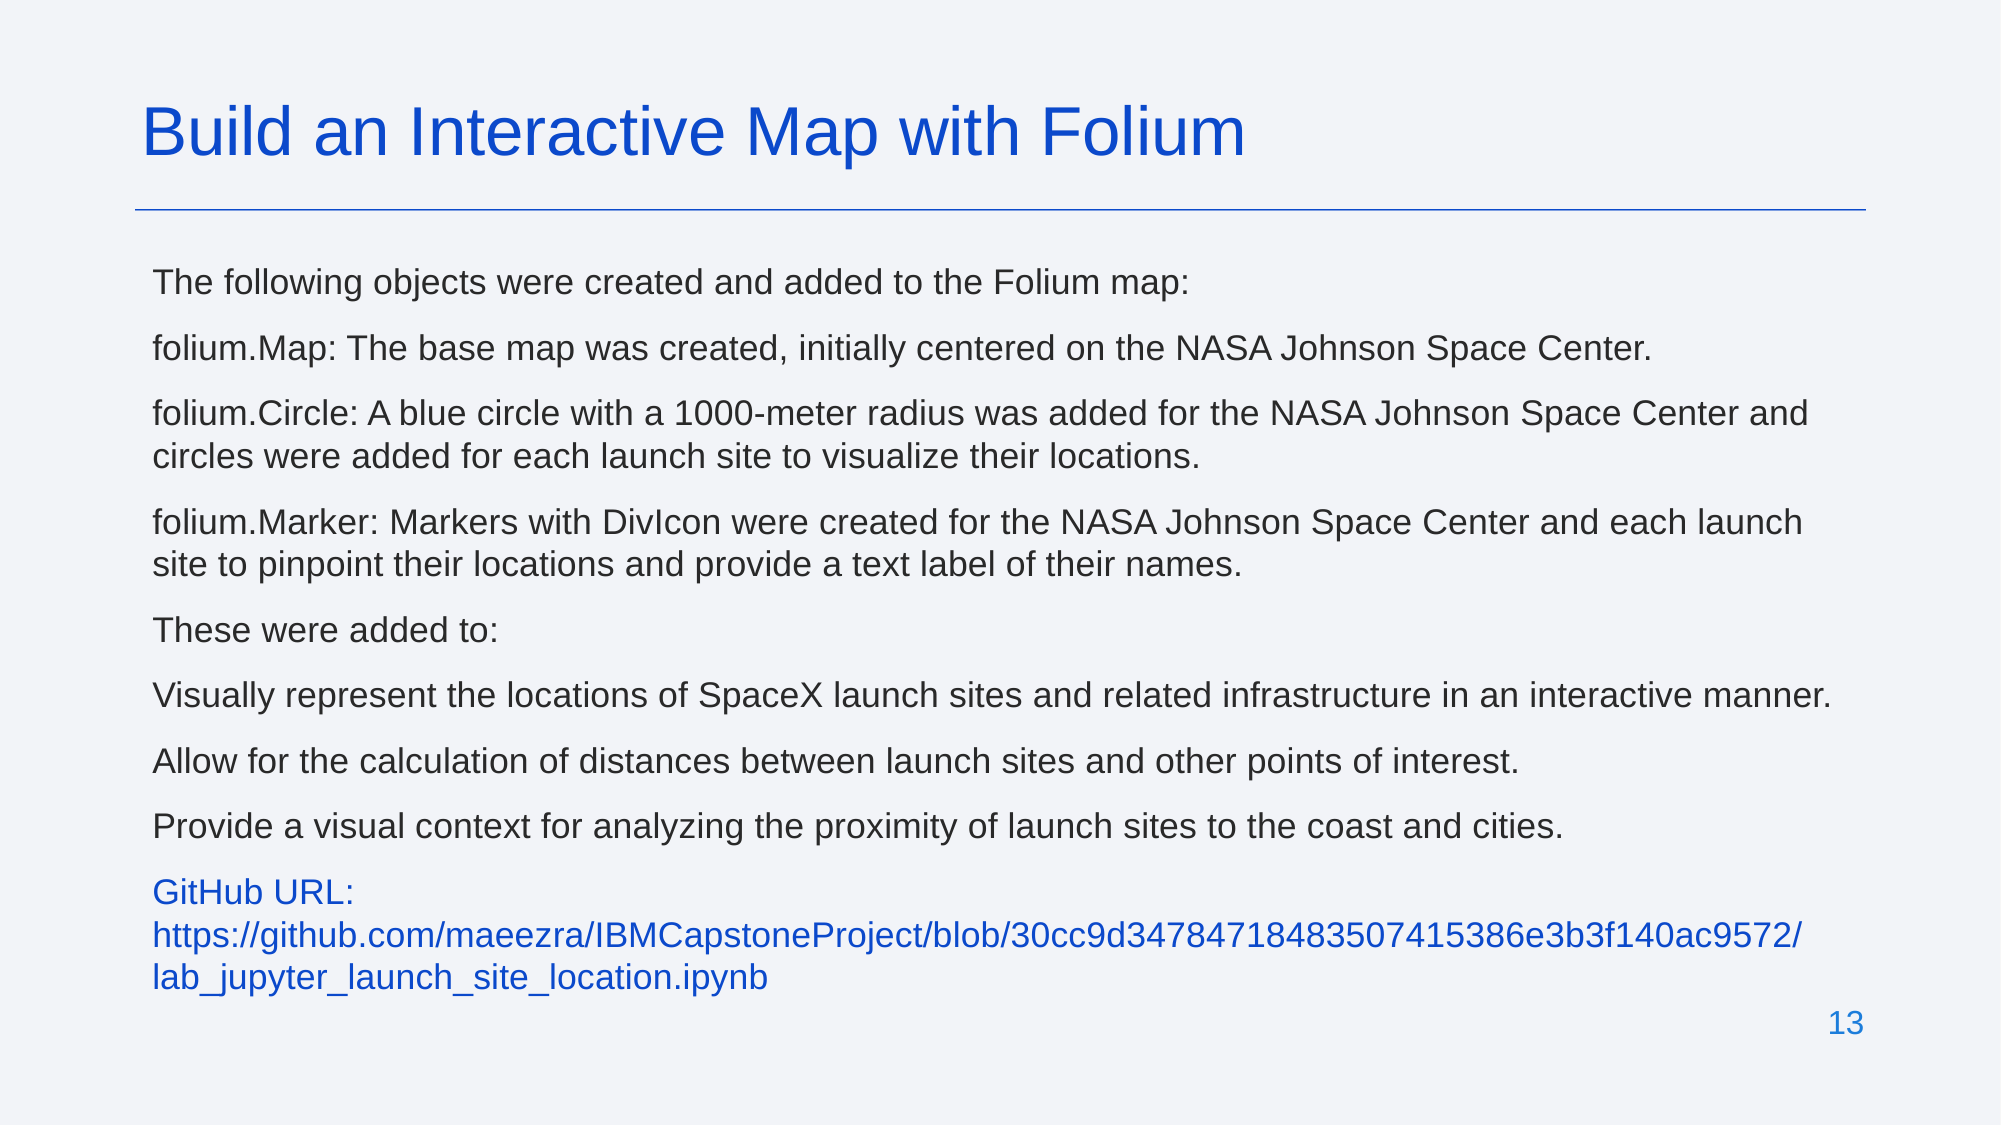

Build an Interactive Map with Folium
The following objects were created and added to the Folium map:
folium.Map: The base map was created, initially centered on the NASA Johnson Space Center.
folium.Circle: A blue circle with a 1000-meter radius was added for the NASA Johnson Space Center and circles were added for each launch site to visualize their locations.
folium.Marker: Markers with DivIcon were created for the NASA Johnson Space Center and each launch site to pinpoint their locations and provide a text label of their names.
These were added to:
Visually represent the locations of SpaceX launch sites and related infrastructure in an interactive manner.
Allow for the calculation of distances between launch sites and other points of interest.
Provide a visual context for analyzing the proximity of launch sites to the coast and cities.
GitHub URL: https://github.com/maeezra/IBMCapstoneProject/blob/30cc9d34784718483507415386e3b3f140ac9572/lab_jupyter_launch_site_location.ipynb

13